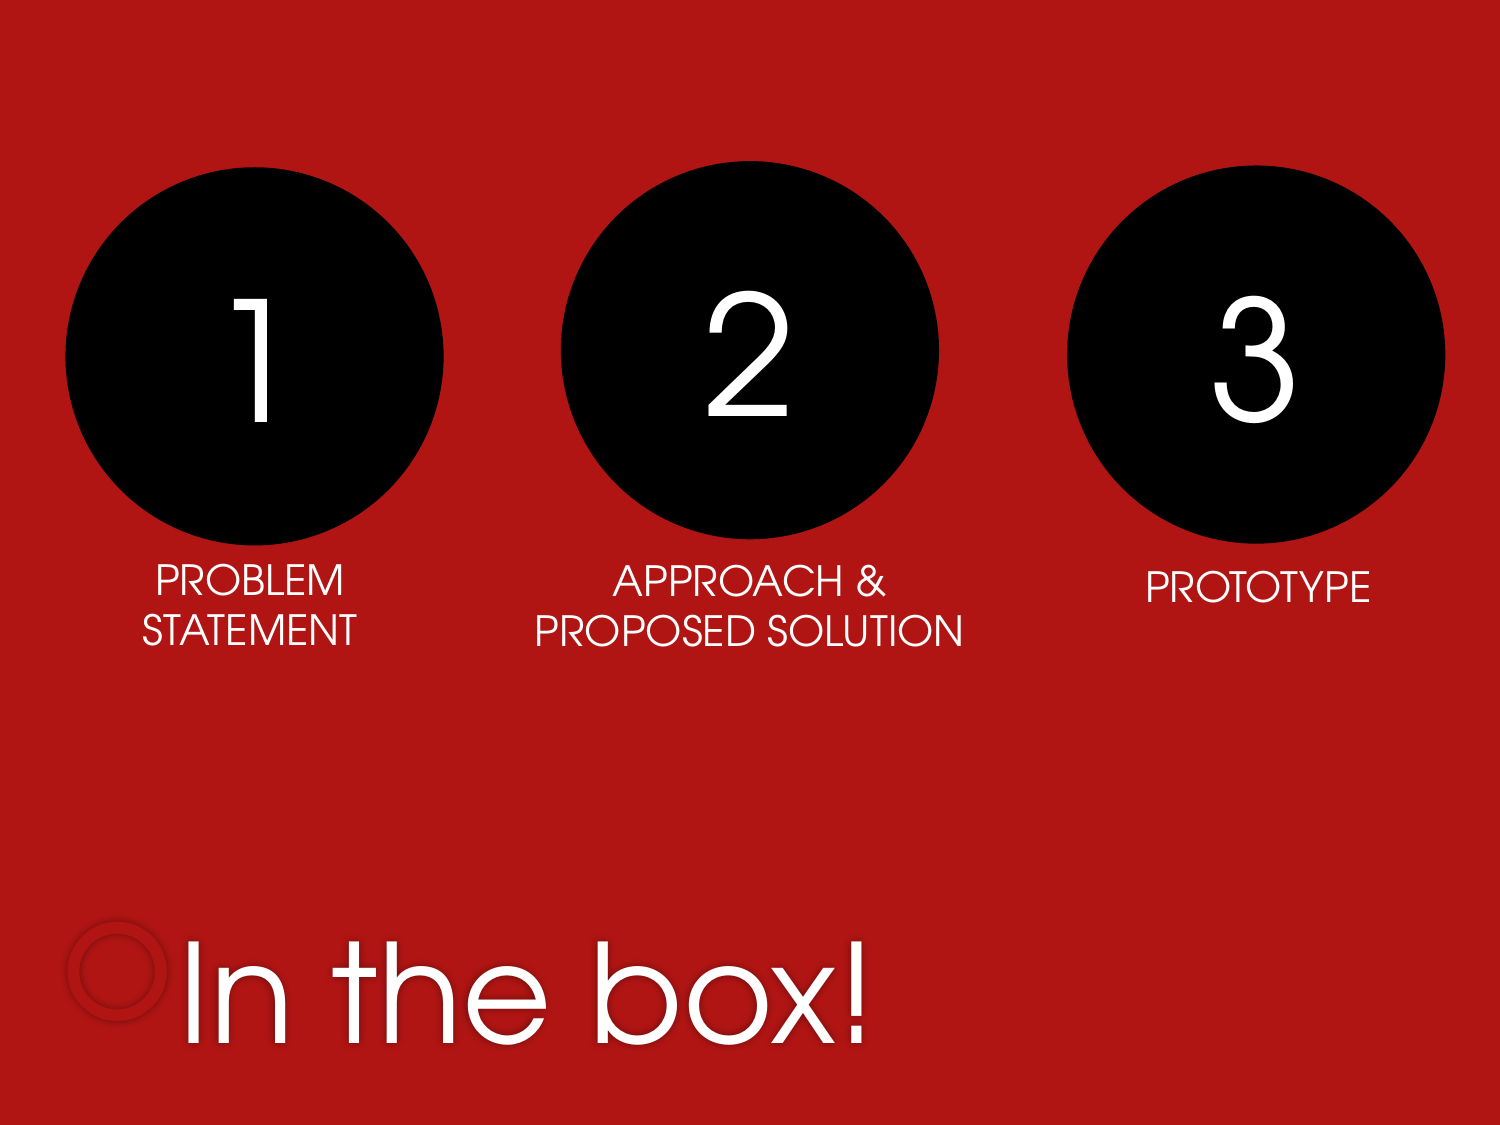

#
2
3
1

PROBLEM STATEMENT
APPROACH & PROPOSED SOLUTION
PROTOTYPE
In the box!